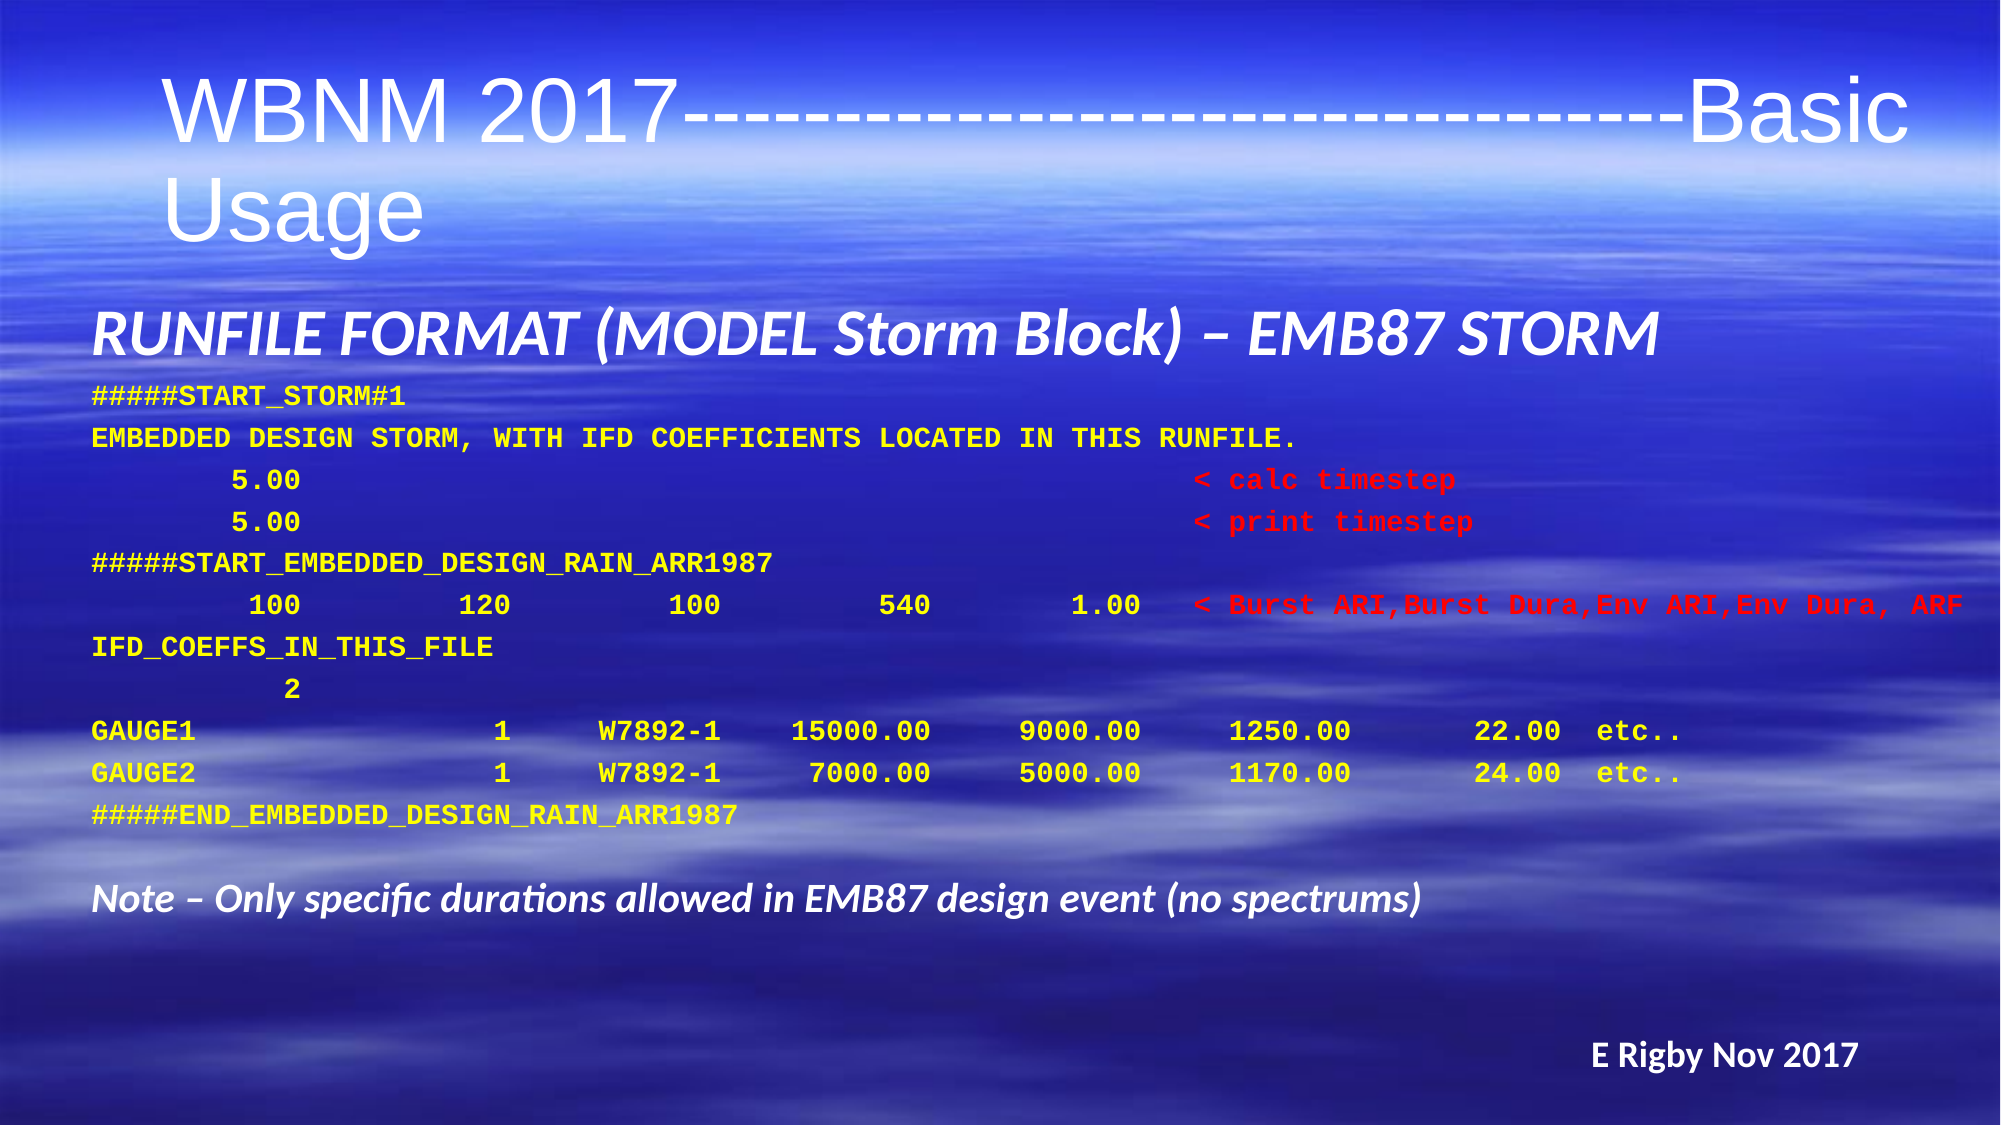

WBNM 2017---------------------------------Basic Usage
RUNFILE FORMAT (MODEL Storm Block) – EMB87 STORM
#####START_STORM#1
EMBEDDED DESIGN STORM, WITH IFD COEFFICIENTS LOCATED IN THIS RUNFILE.
        5.00                                                   < calc timestep
        5.00                                                   < print timestep
#####START_EMBEDDED_DESIGN_RAIN_ARR1987
         100         120         100         540        1.00   < Burst ARI,Burst Dura,Env ARI,Env Dura, ARF
IFD_COEFFS_IN_THIS_FILE
           2
GAUGE1                 1     W7892-1    15000.00     9000.00     1250.00       22.00  etc..
GAUGE2                 1     W7892-1     7000.00     5000.00     1170.00       24.00  etc..
#####END_EMBEDDED_DESIGN_RAIN_ARR1987

Note – Only specific durations allowed in EMB87 design event (no spectrums)
E Rigby Nov 2017